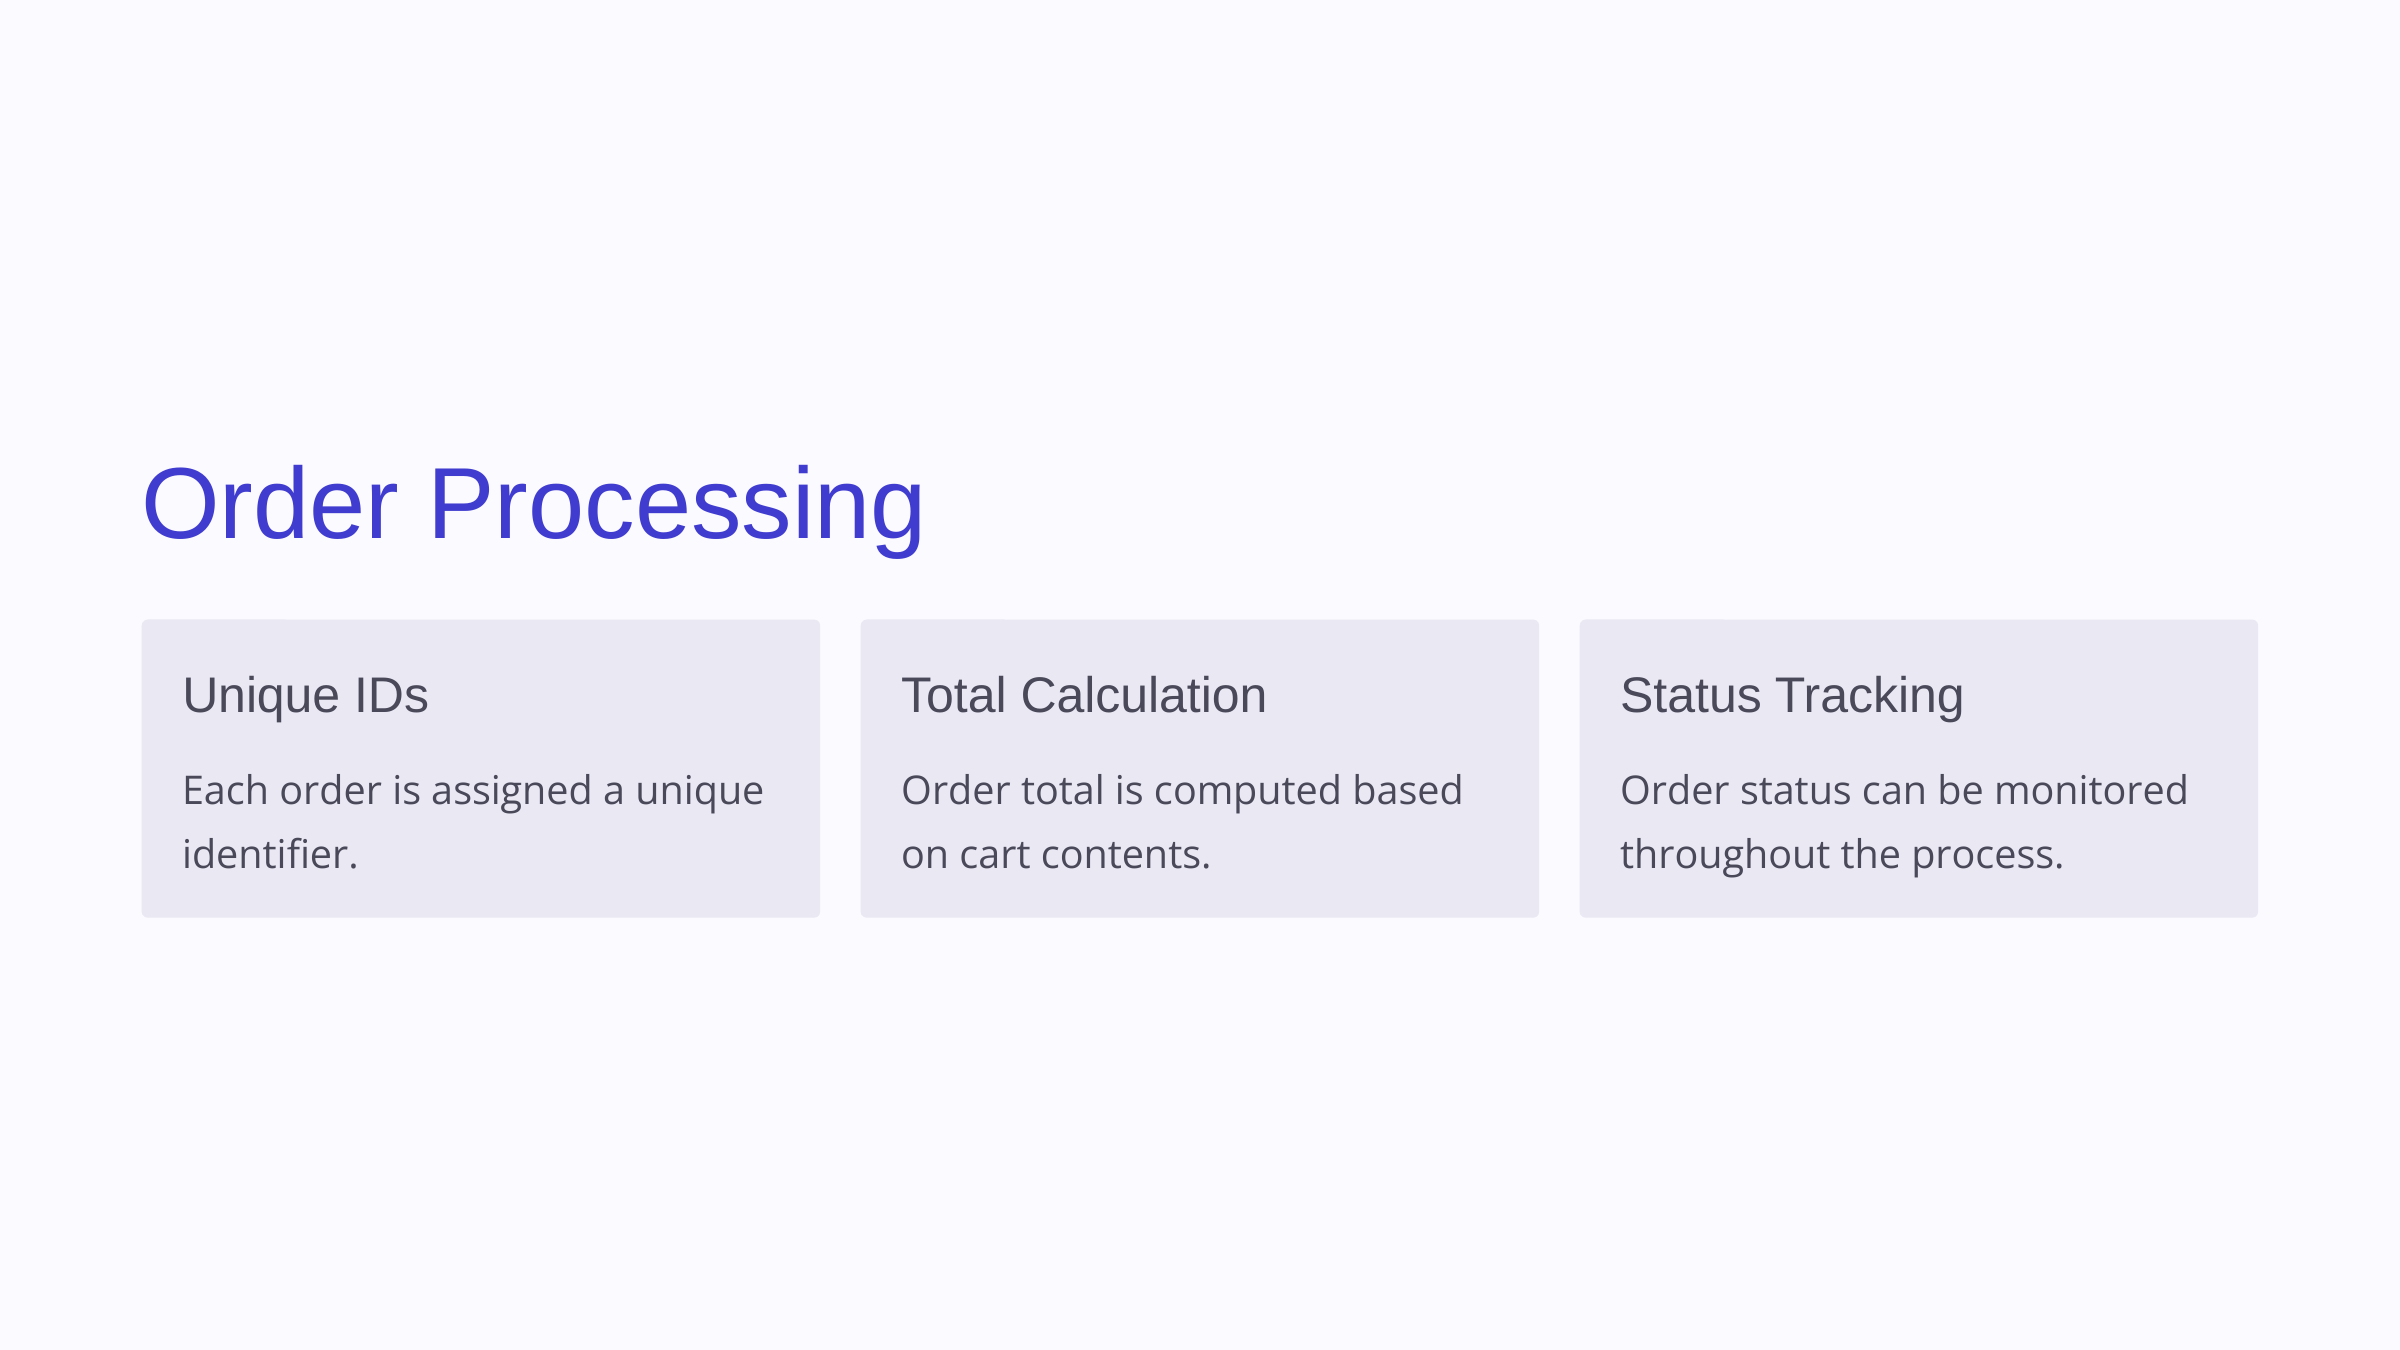

Order Processing

Unique IDs
Total Calculation
Status Tracking
Each order is assigned a unique identifier.
Order total is computed based on cart contents.
Order status can be monitored throughout the process.